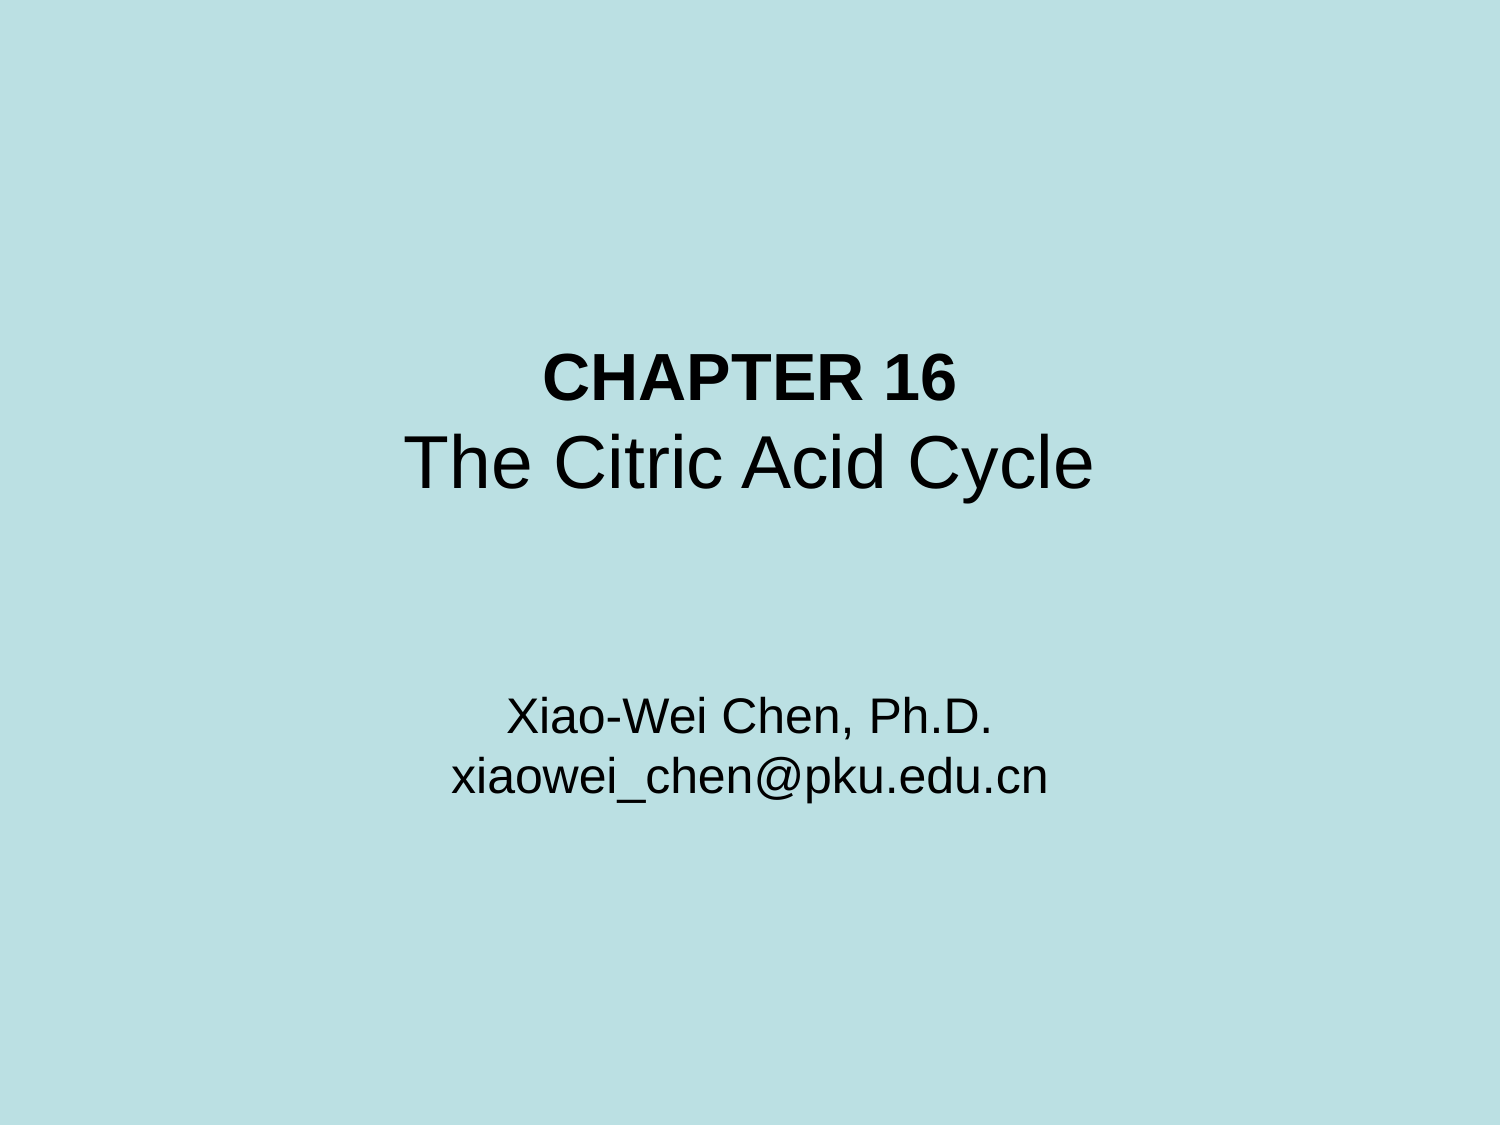

CHAPTER 16
The Citric Acid Cycle

Xiao-Wei Chen, Ph.D.
xiaowei_chen@pku.edu.cn